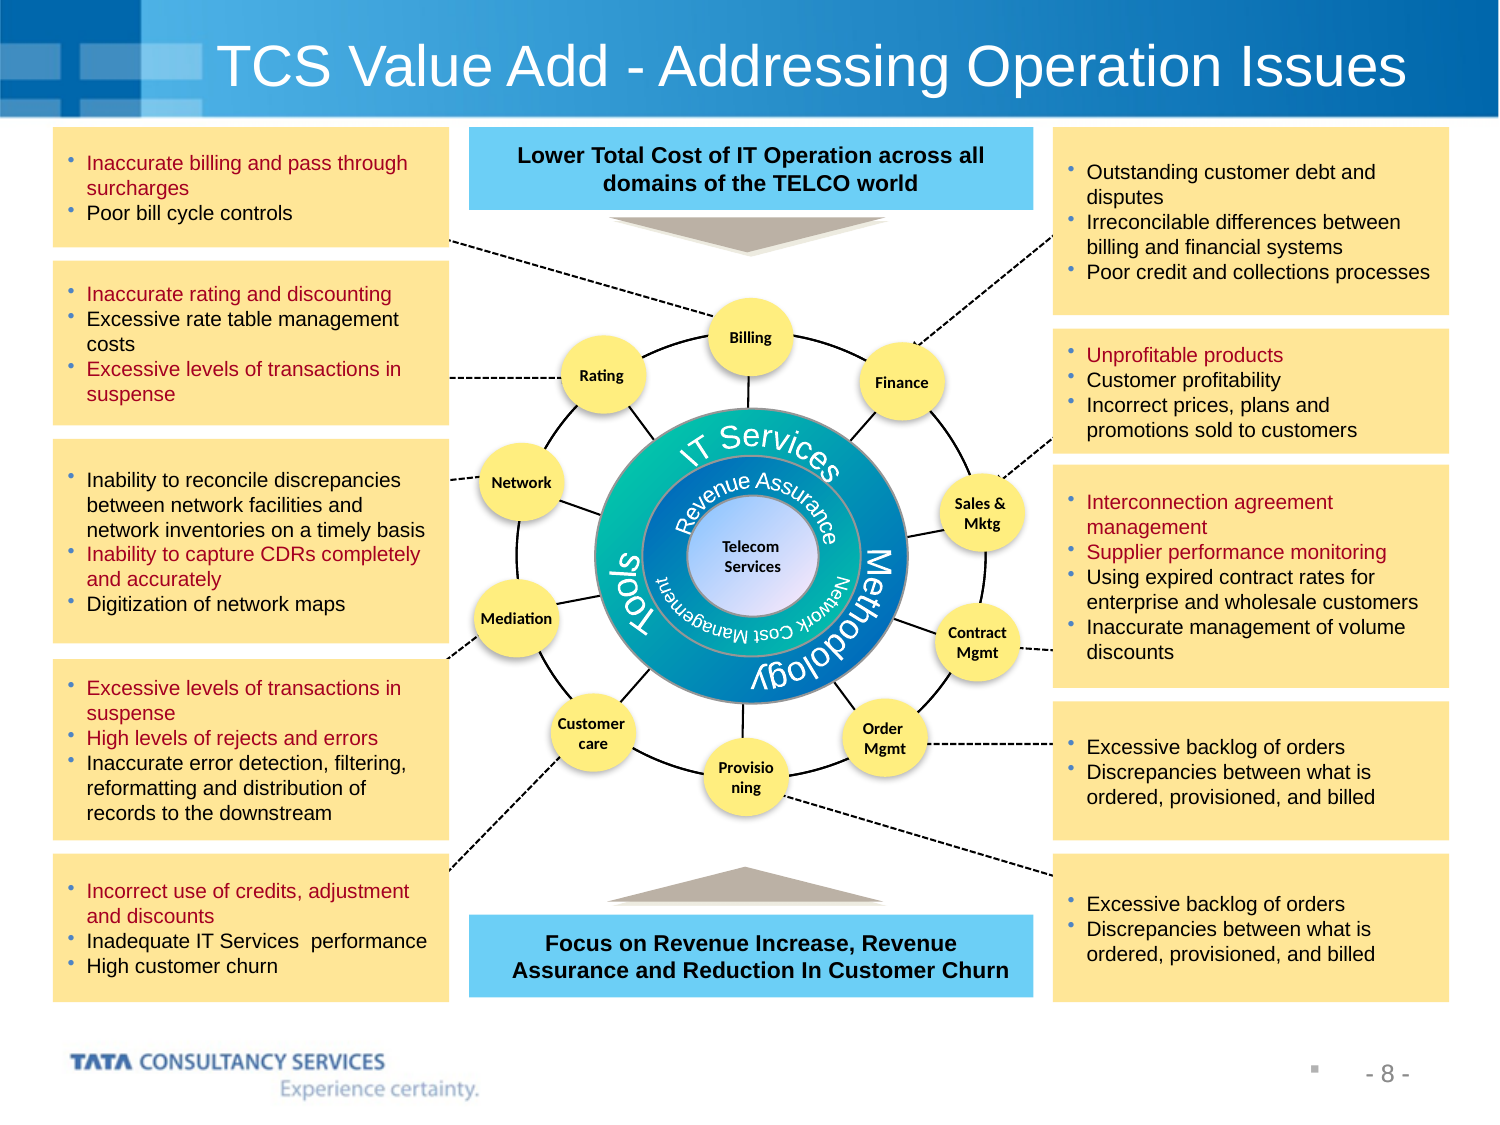

# TCS Value Add - Addressing Operation Issues
Inaccurate billing and pass through surcharges
Poor bill cycle controls
Lower Total Cost of IT Operation across all domains of the TELCO world
Outstanding customer debt and disputes
Irreconcilable differences between billing and financial systems
Poor credit and collections processes
- 8 -

Billing

Rating
Finance

IT Services
Network

Sales &
Mktg

Revenue Assurance
Telecom
Services
Network Cost Management
Methodology
Tools
Mediation
Contract
Mgmt

Customer
care
Order
Mgmt
Provisio
ning

Inaccurate rating and discounting
Excessive rate table management costs
Excessive levels of transactions in suspense
Unprofitable products
Customer profitability
Incorrect prices, plans and promotions sold to customers
Inability to reconcile discrepancies between network facilities and network inventories on a timely basis
Inability to capture CDRs completely and accurately
Digitization of network maps
Interconnection agreement management
Supplier performance monitoring
Using expired contract rates for enterprise and wholesale customers
Inaccurate management of volume discounts
Excessive levels of transactions in suspense
High levels of rejects and errors
Inaccurate error detection, filtering, reformatting and distribution of records to the downstream
Excessive backlog of orders
Discrepancies between what is ordered, provisioned, and billed
Incorrect use of credits, adjustment and discounts
Inadequate IT Services  performance
High customer churn
Excessive backlog of orders
Discrepancies between what is ordered, provisioned, and billed
Focus on Revenue Increase, Revenue Assurance and Reduction In Customer Churn
- 8 -